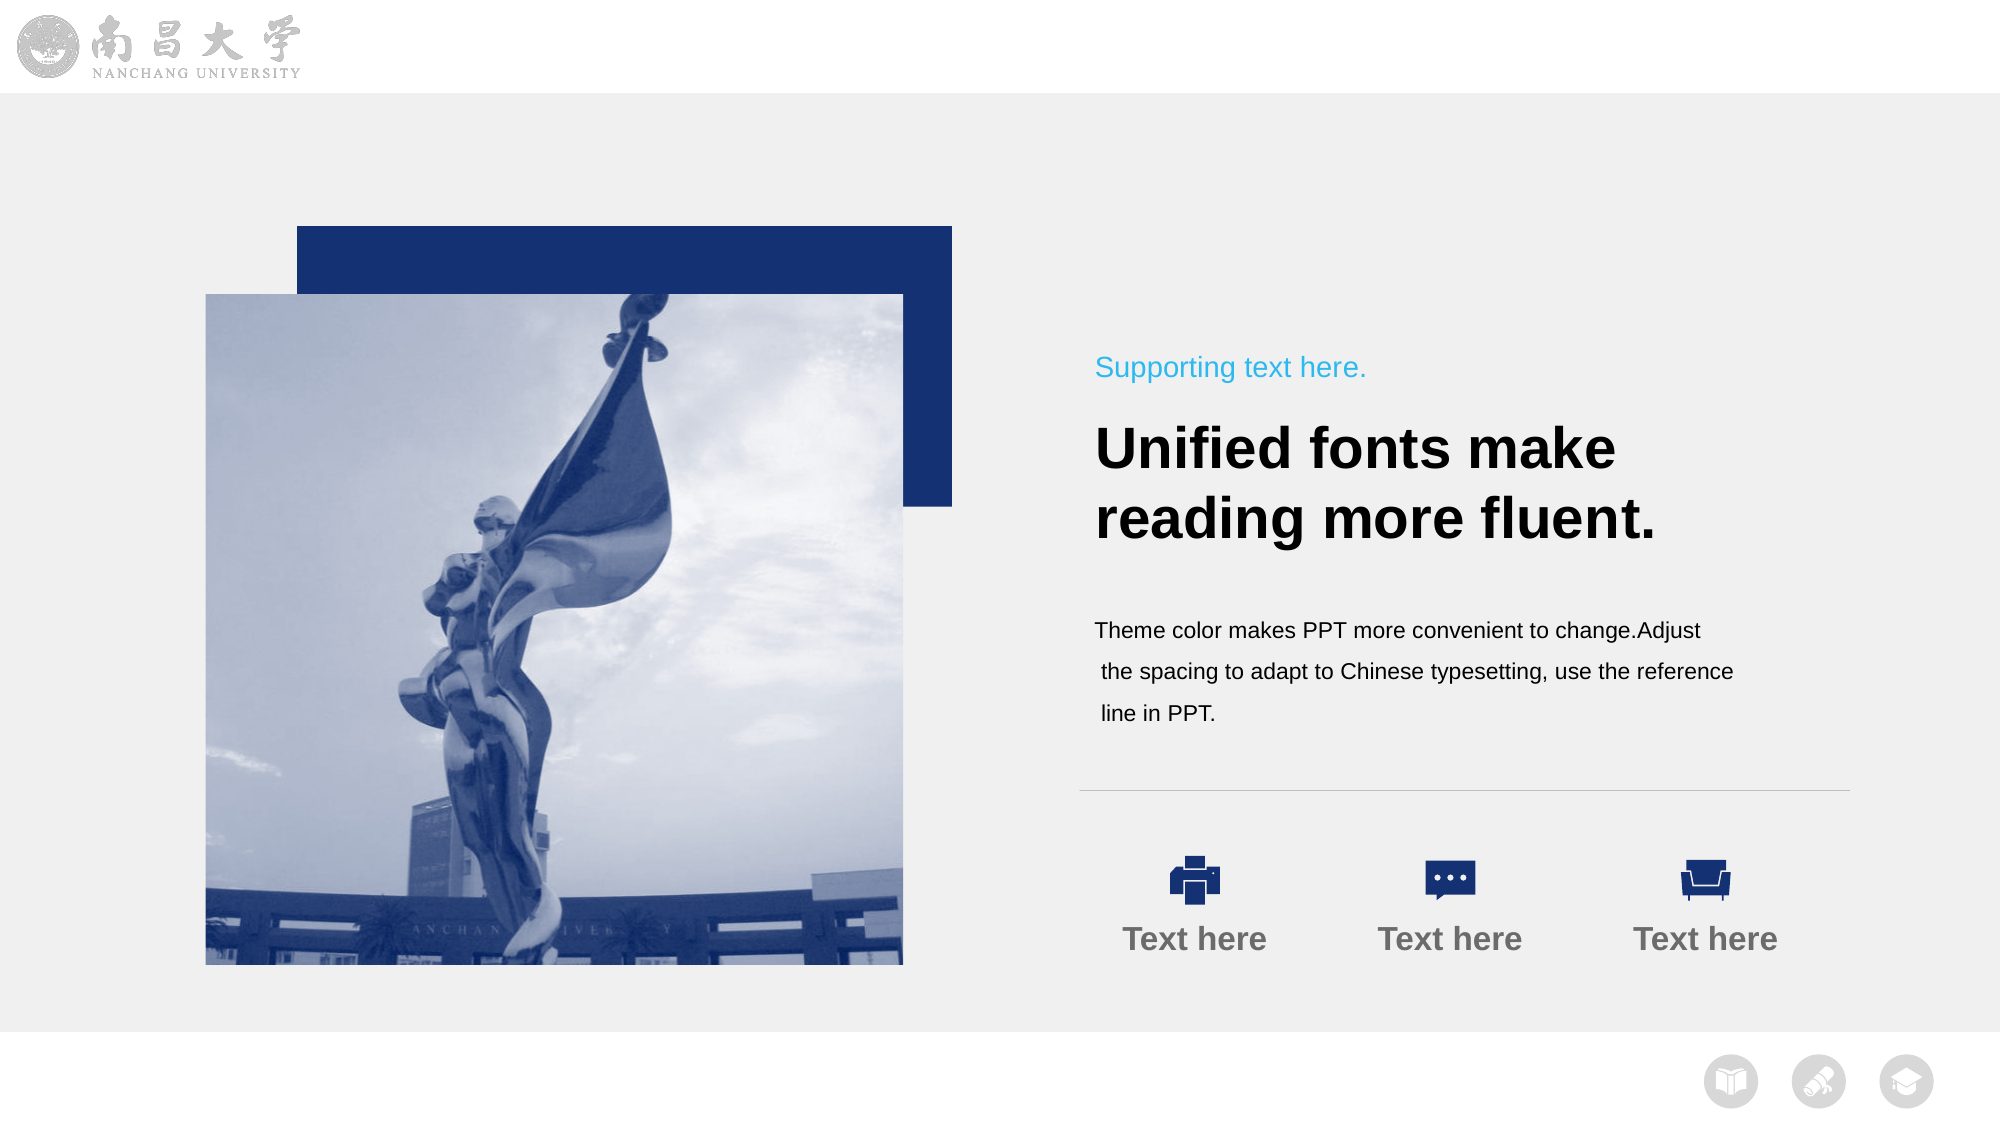

Supporting text her e.
Unified fonts make
reading more fluen t.
Theme color makes PPT more convenient to change.Adjust
 the spacing to adapt to Chinese typesetting, use the reference
 line in  PPT.

Text here

Text here

Text here